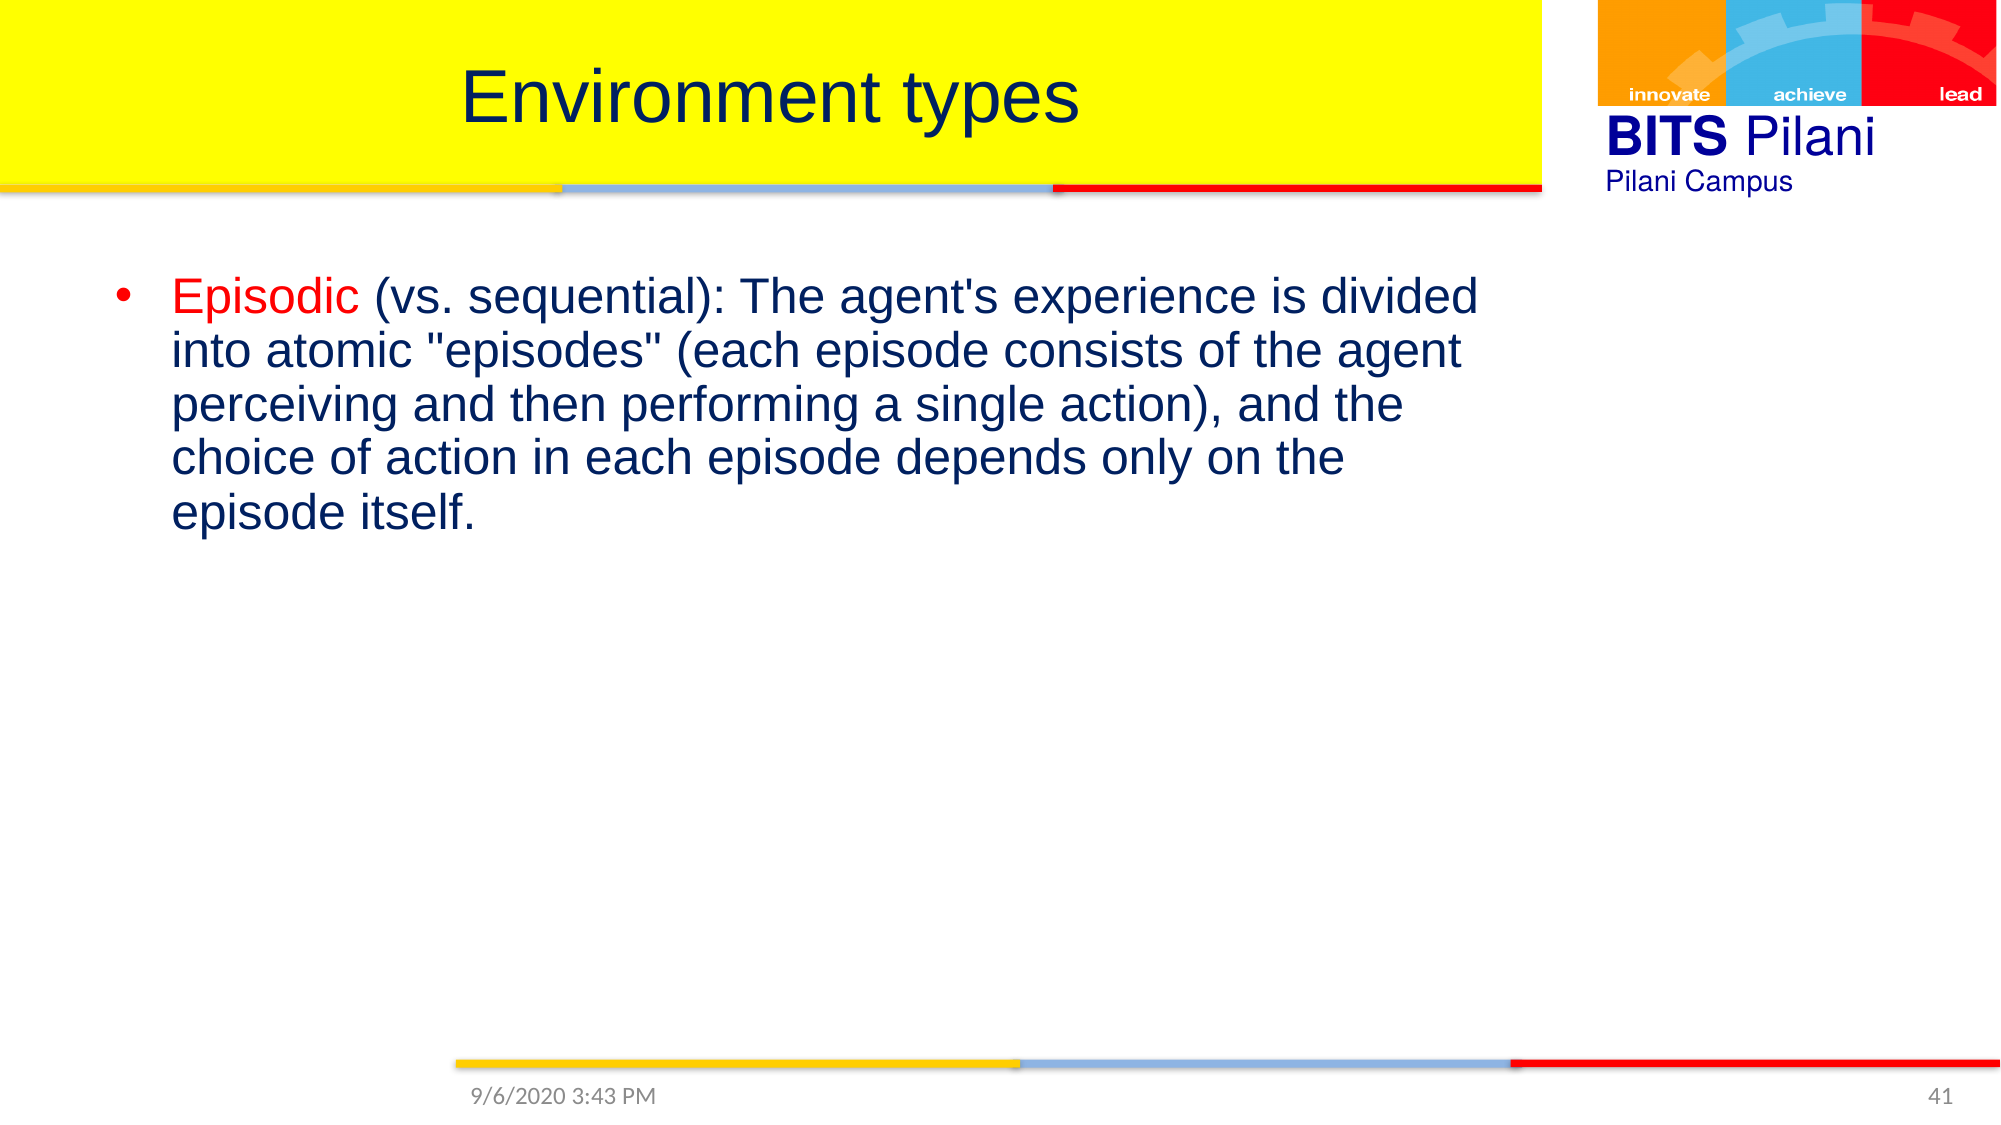

# Environment types
Episodic (vs. sequential): The agent's experience is divided into atomic "episodes" (each episode consists of the agent perceiving and then performing a single action), and the choice of action in each episode depends only on the episode itself.
9/6/2020 3:43 PM
41